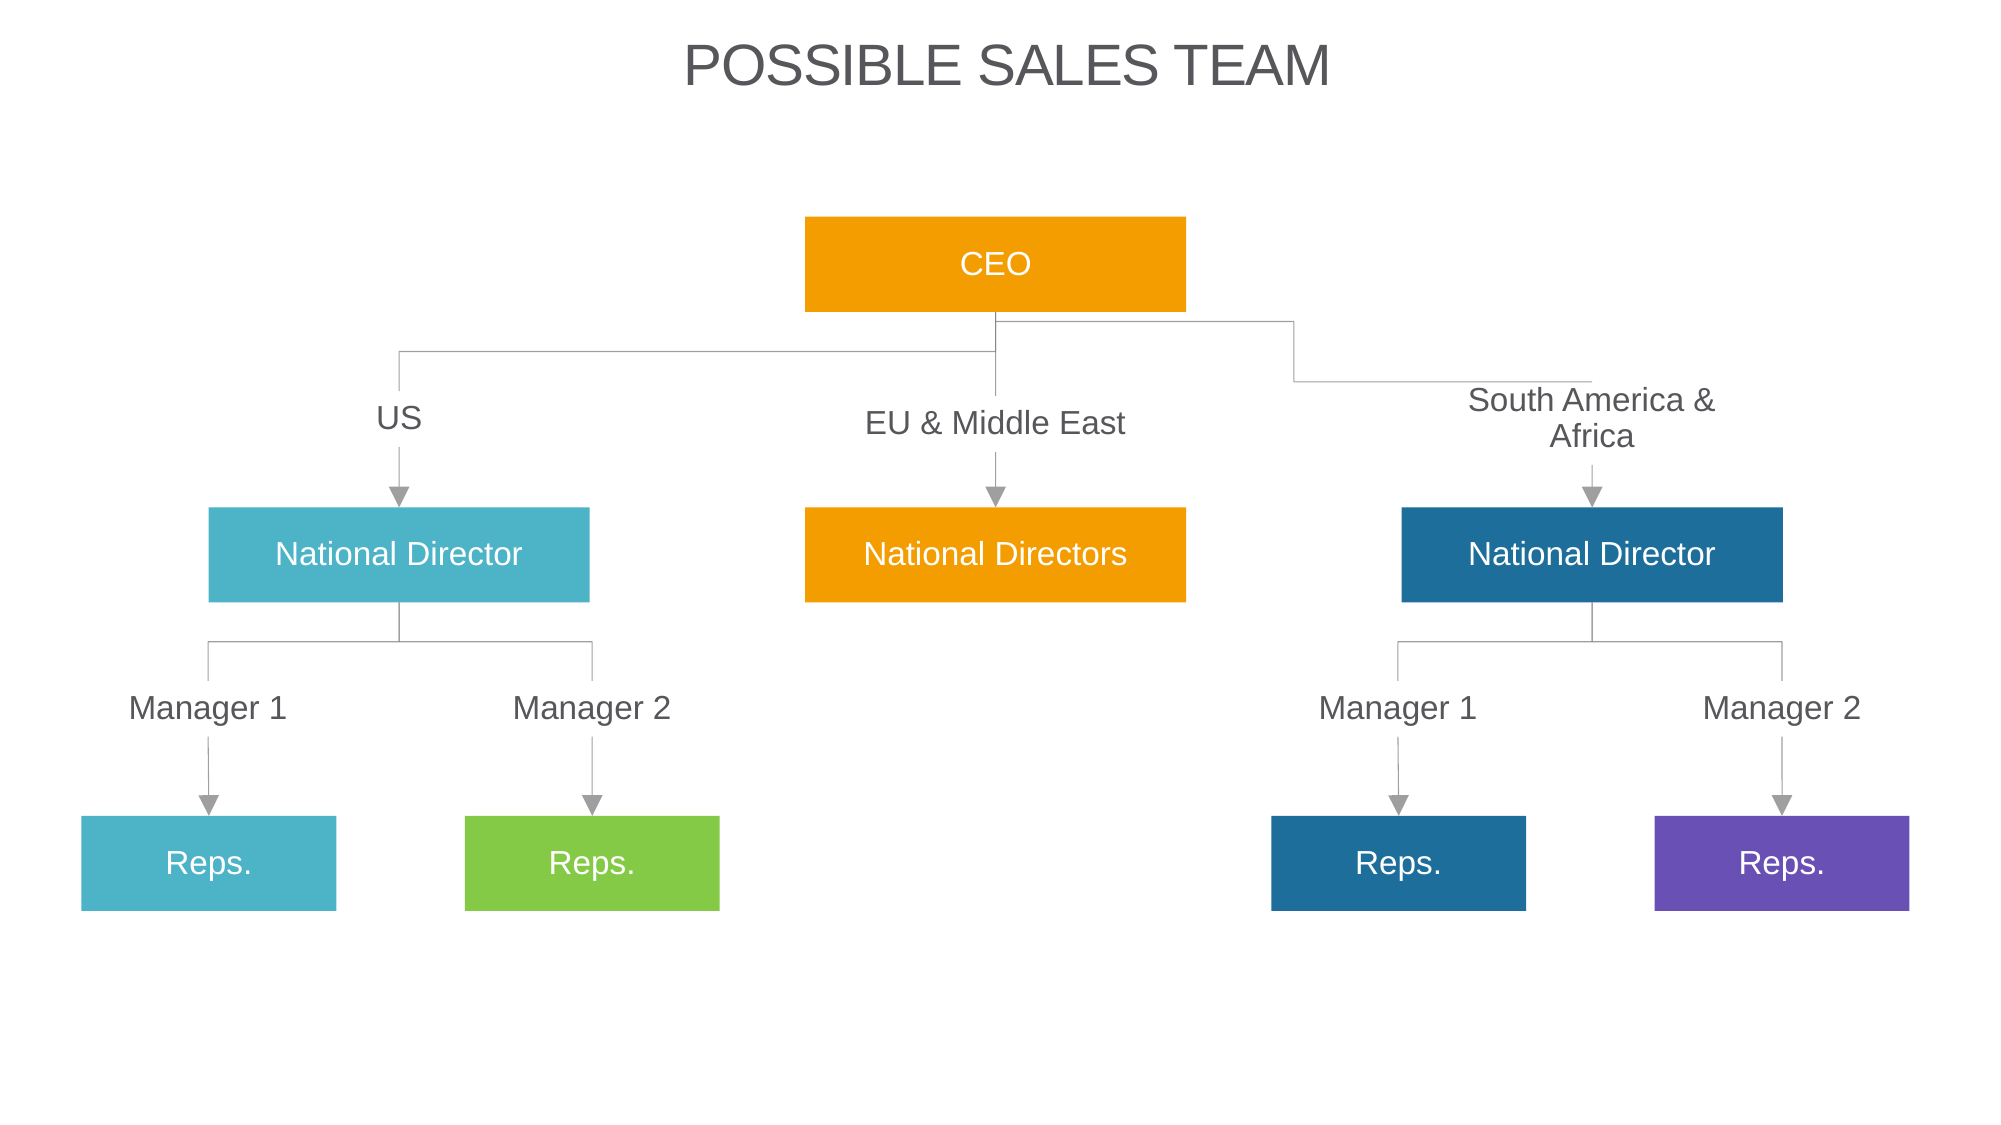

# POSSIBLE SALES TEAM
CEO
South America & Africa
US
EU & Middle East
National Director
National Directors
National Director
Manager 1
Manager 2
Manager 1
Manager 2
Reps.
Reps.
Reps.
Reps.